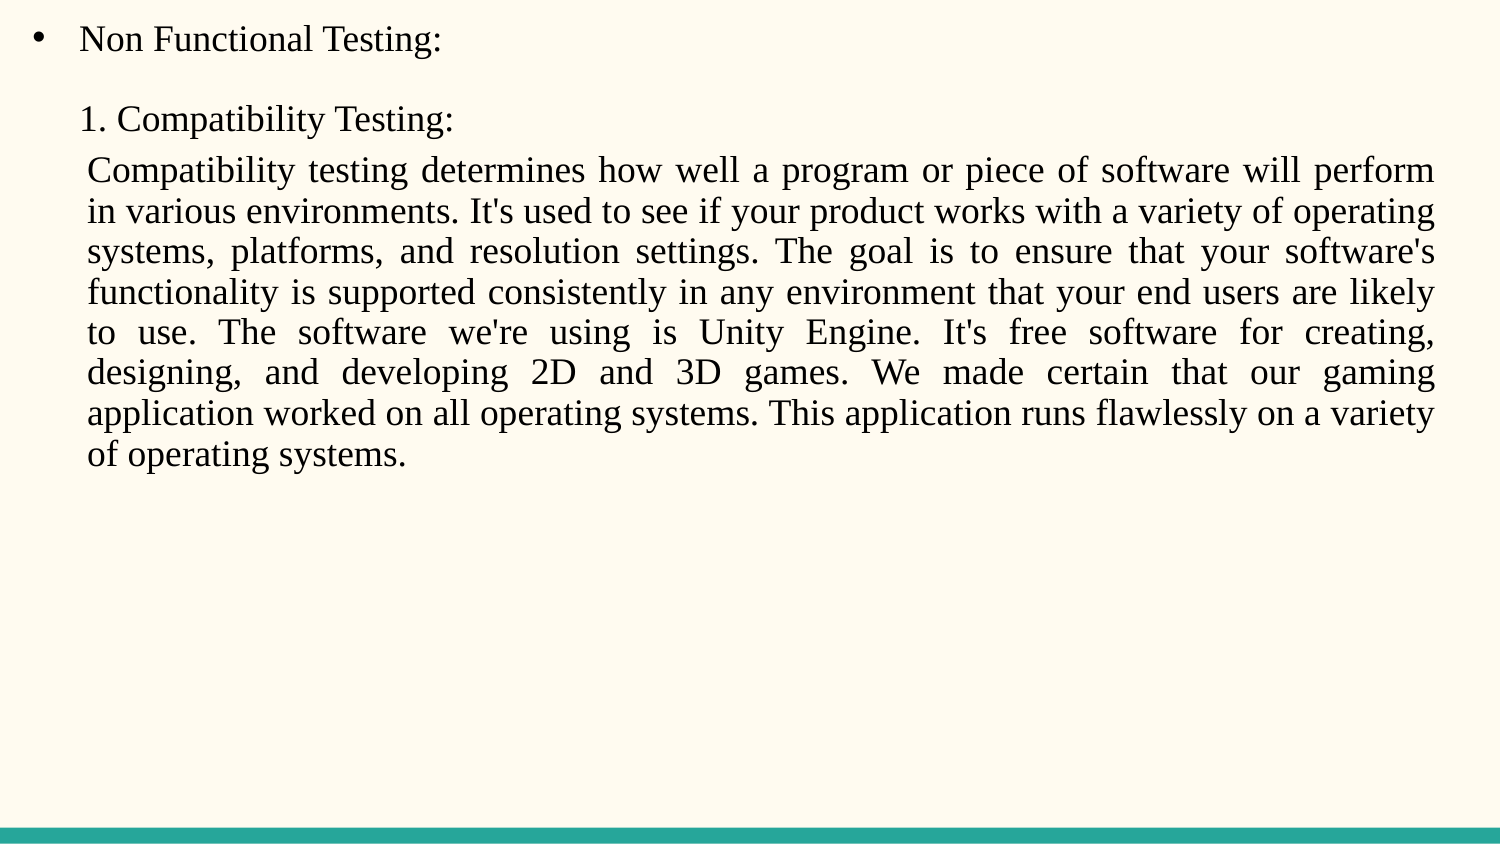

# Non Functional Testing: 1. Compatibility Testing:
Compatibility testing determines how well a program or piece of software will perform in various environments. It's used to see if your product works with a variety of operating systems, platforms, and resolution settings. The goal is to ensure that your software's functionality is supported consistently in any environment that your end users are likely to use. The software we're using is Unity Engine. It's free software for creating, designing, and developing 2D and 3D games. We made certain that our gaming application worked on all operating systems. This application runs flawlessly on a variety of operating systems.